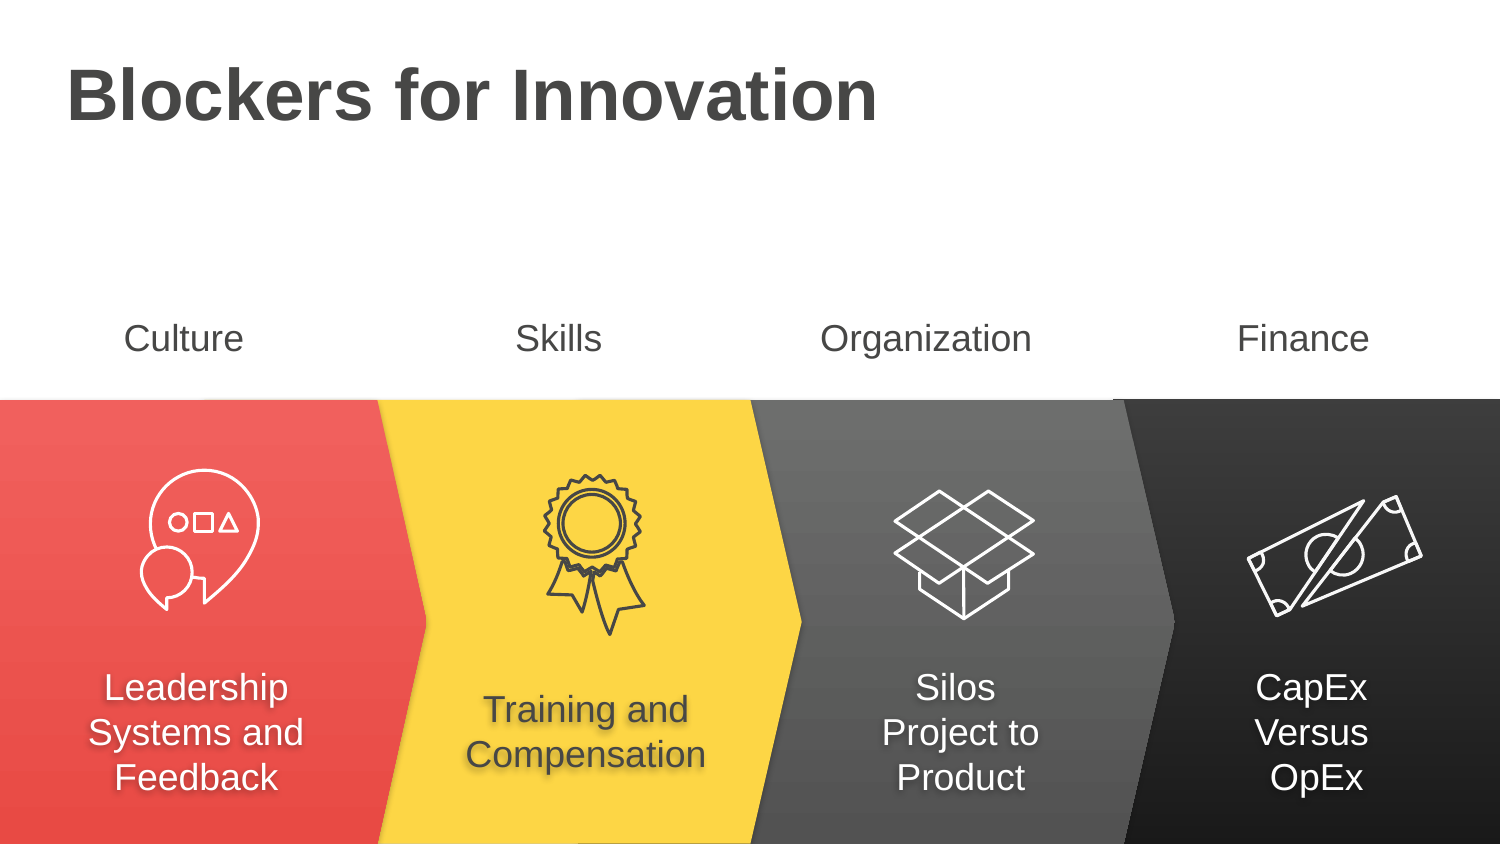

Blockers for Innovation
Culture
Skills
Organization
Finance

Leadership Systems and Feedback
Training and Compensation
Silos
Project to Product
CapEx
Versus
OpEx